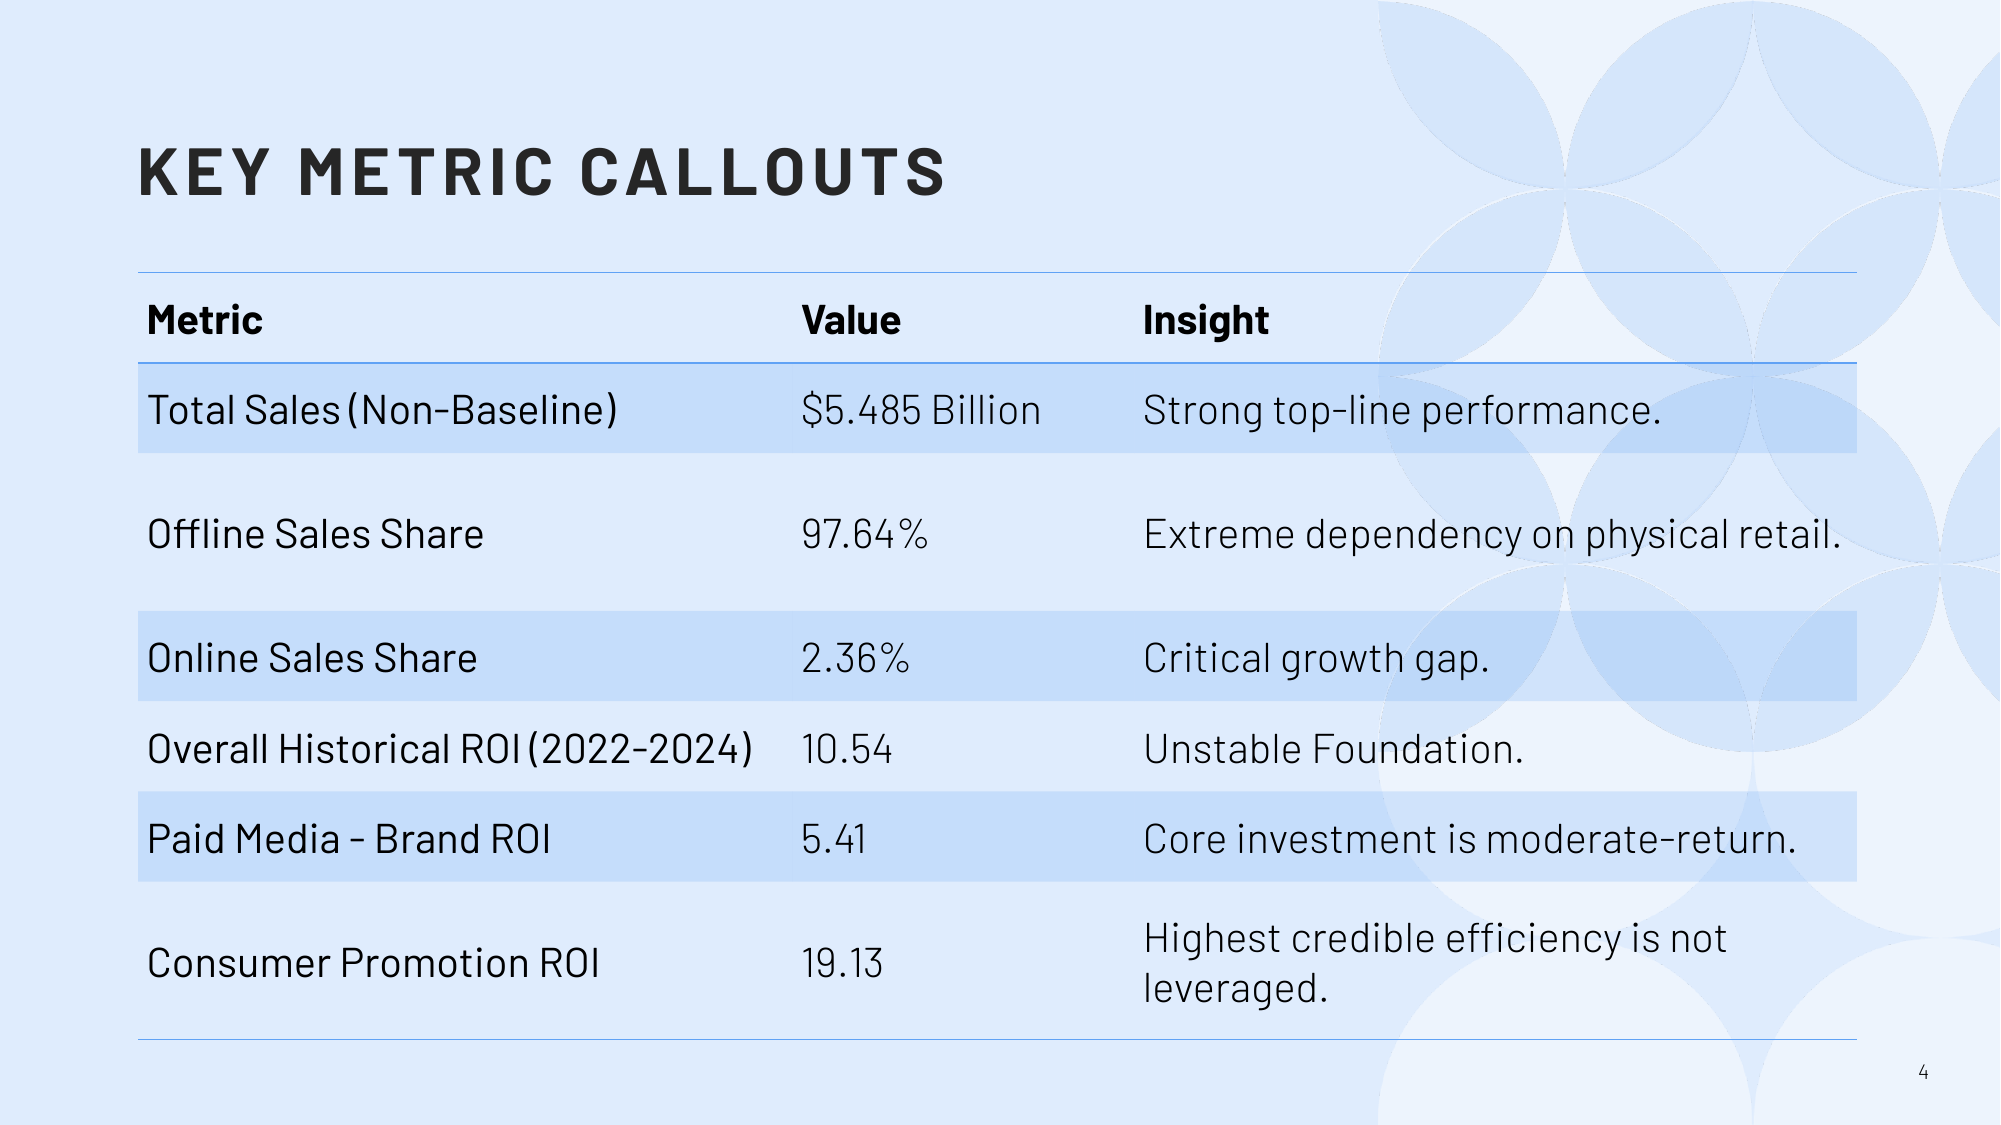

# Key Metric Callouts
| Metric | Value | Insight |
| --- | --- | --- |
| Total Sales (Non-Baseline) | $5.485 Billion | Strong top-line performance. |
| Offline Sales Share | 97.64% | Extreme dependency on physical retail. |
| Online Sales Share | 2.36% | Critical growth gap. |
| Overall Historical ROI (2022-2024) | 10.54 | Unstable Foundation. |
| Paid Media - Brand ROI | 5.41 | Core investment is moderate-return. |
| Consumer Promotion ROI | 19.13 | Highest credible efficiency is not leveraged. |
4